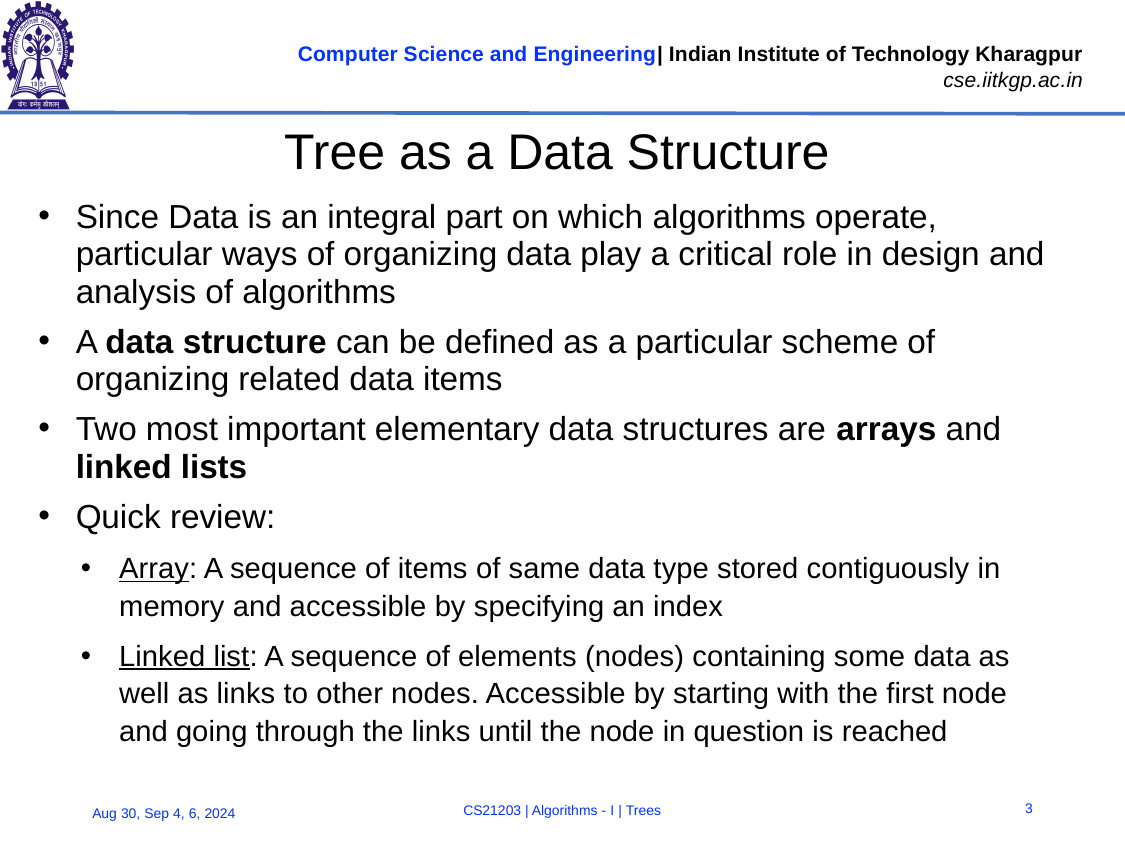

# Tree as a Data Structure
Since Data is an integral part on which algorithms operate, particular ways of organizing data play a critical role in design and analysis of algorithms
A data structure can be defined as a particular scheme of organizing related data items
Two most important elementary data structures are arrays and linked lists
Quick review:
Array: A sequence of items of same data type stored contiguously in memory and accessible by specifying an index
Linked list: A sequence of elements (nodes) containing some data as well as links to other nodes. Accessible by starting with the first node and going through the links until the node in question is reached

3
CS21203 | Algorithms - I | Trees
Aug 30, Sep 4, 6, 2024